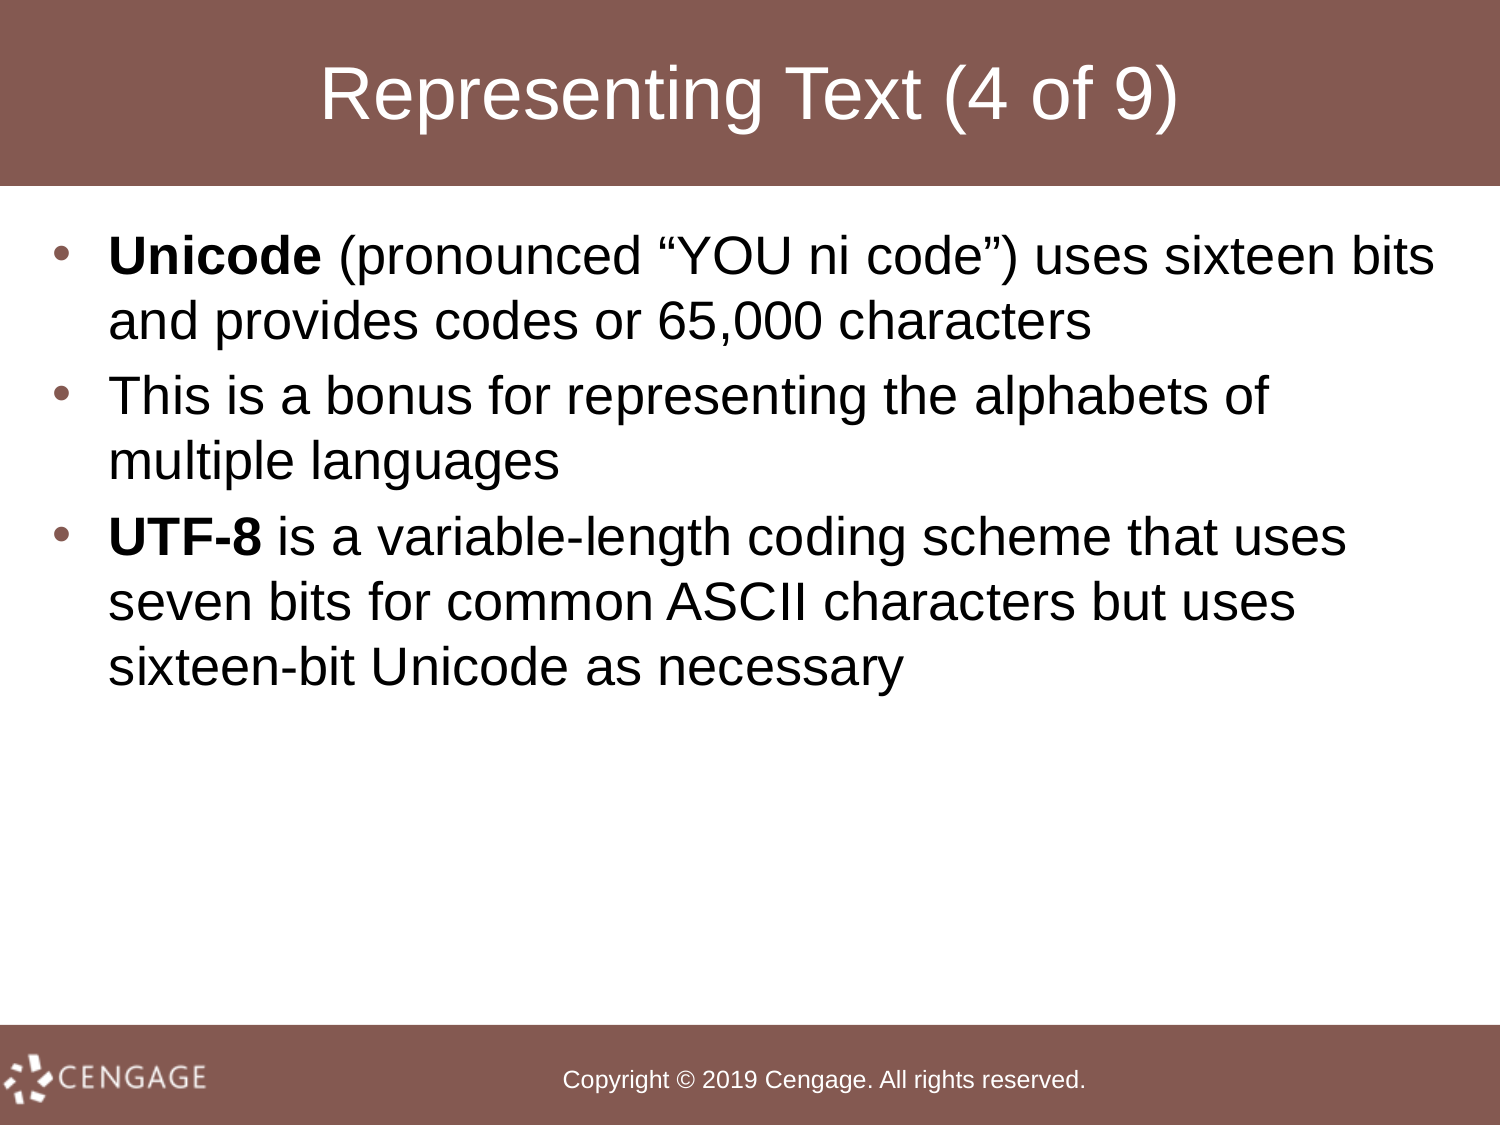

# Representing Text (4 of 9)
Unicode (pronounced “YOU ni code”) uses sixteen bits and provides codes or 65,000 characters
This is a bonus for representing the alphabets of multiple languages
UTF-8 is a variable-length coding scheme that uses seven bits for common ASCII characters but uses sixteen-bit Unicode as necessary